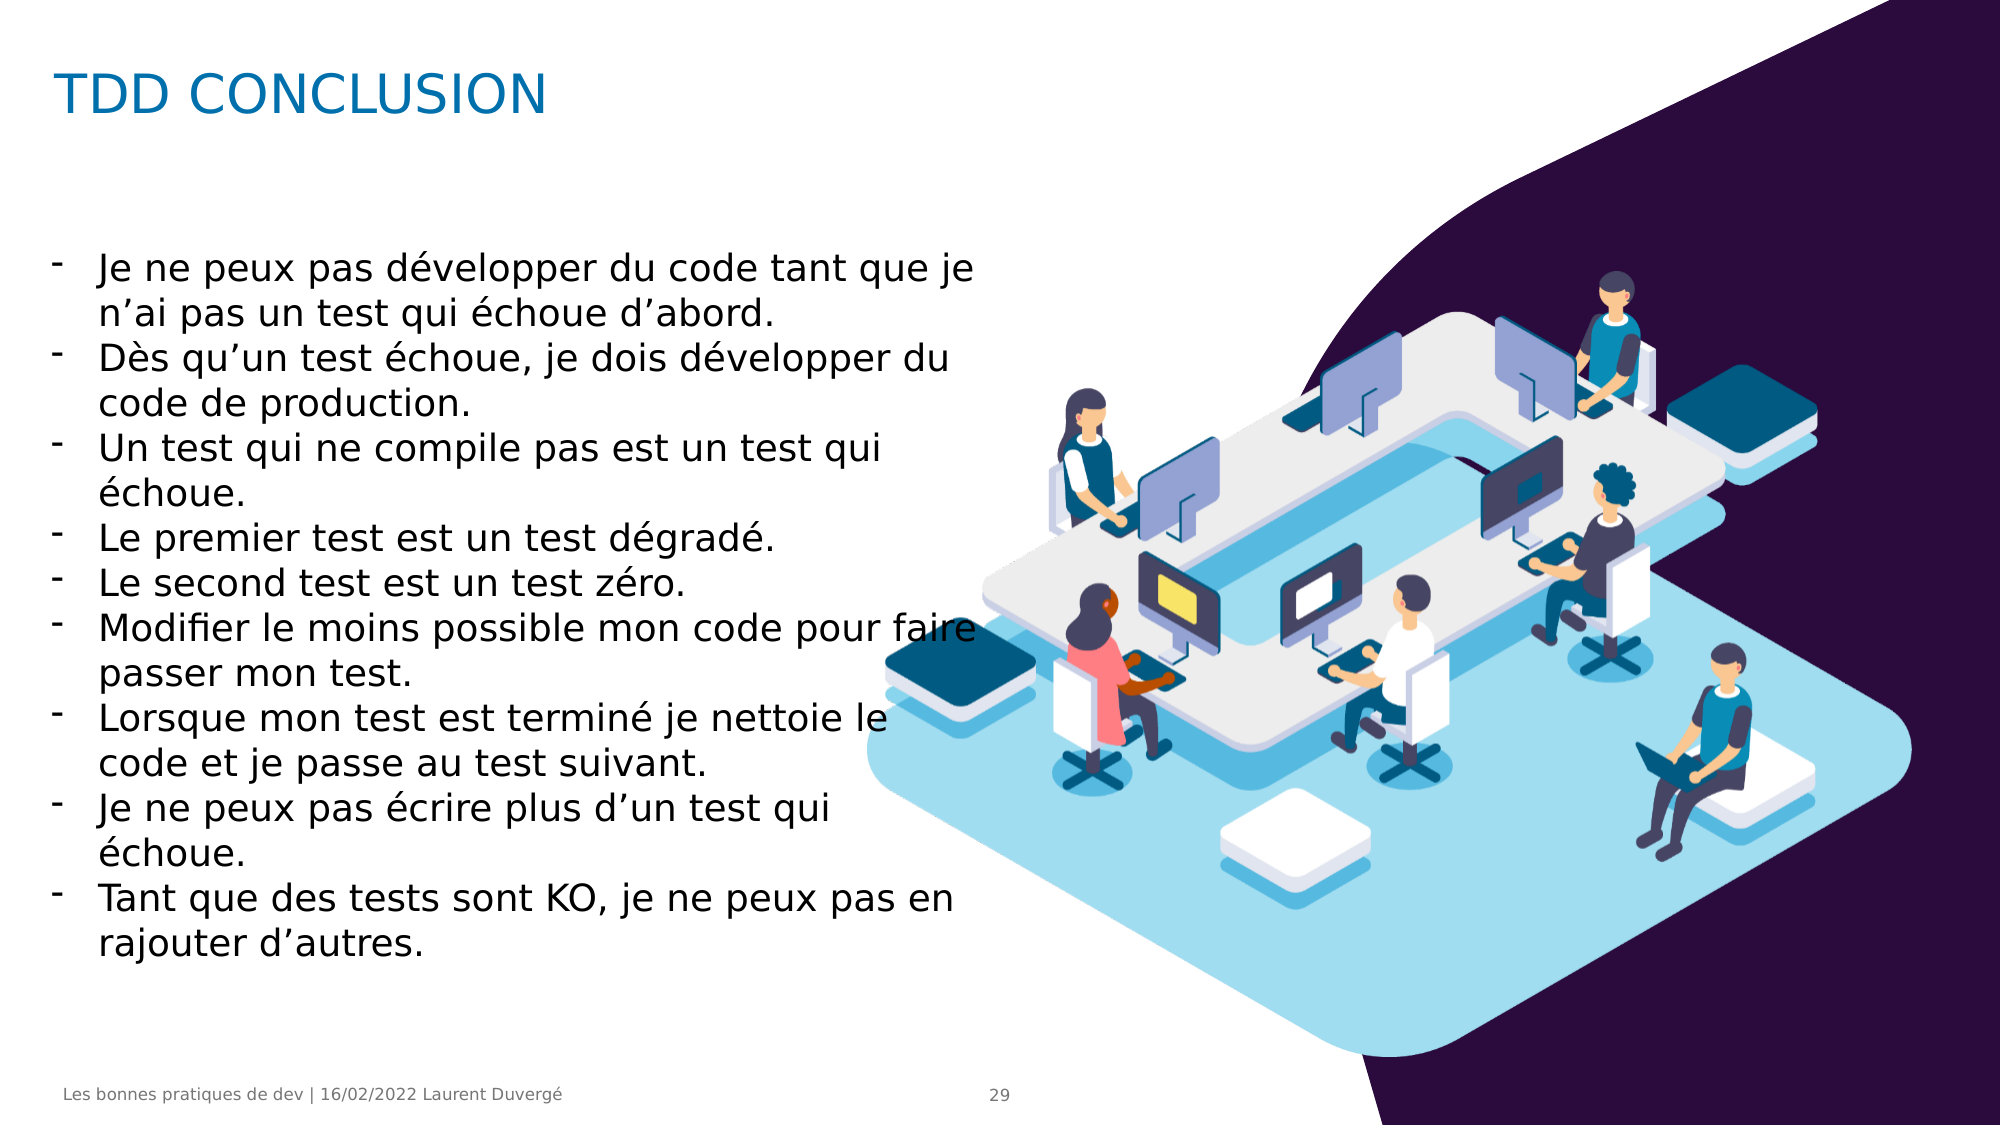

# TDD CONCLUSION
Je ne peux pas développer du code tant que je n’ai pas un test qui échoue d’abord.
Dès qu’un test échoue, je dois développer du code de production.
Un test qui ne compile pas est un test qui échoue.
Le premier test est un test dégradé.
Le second test est un test zéro.
Modifier le moins possible mon code pour faire passer mon test.
Lorsque mon test est terminé je nettoie le code et je passe au test suivant.
Je ne peux pas écrire plus d’un test qui échoue.
Tant que des tests sont KO, je ne peux pas en rajouter d’autres.